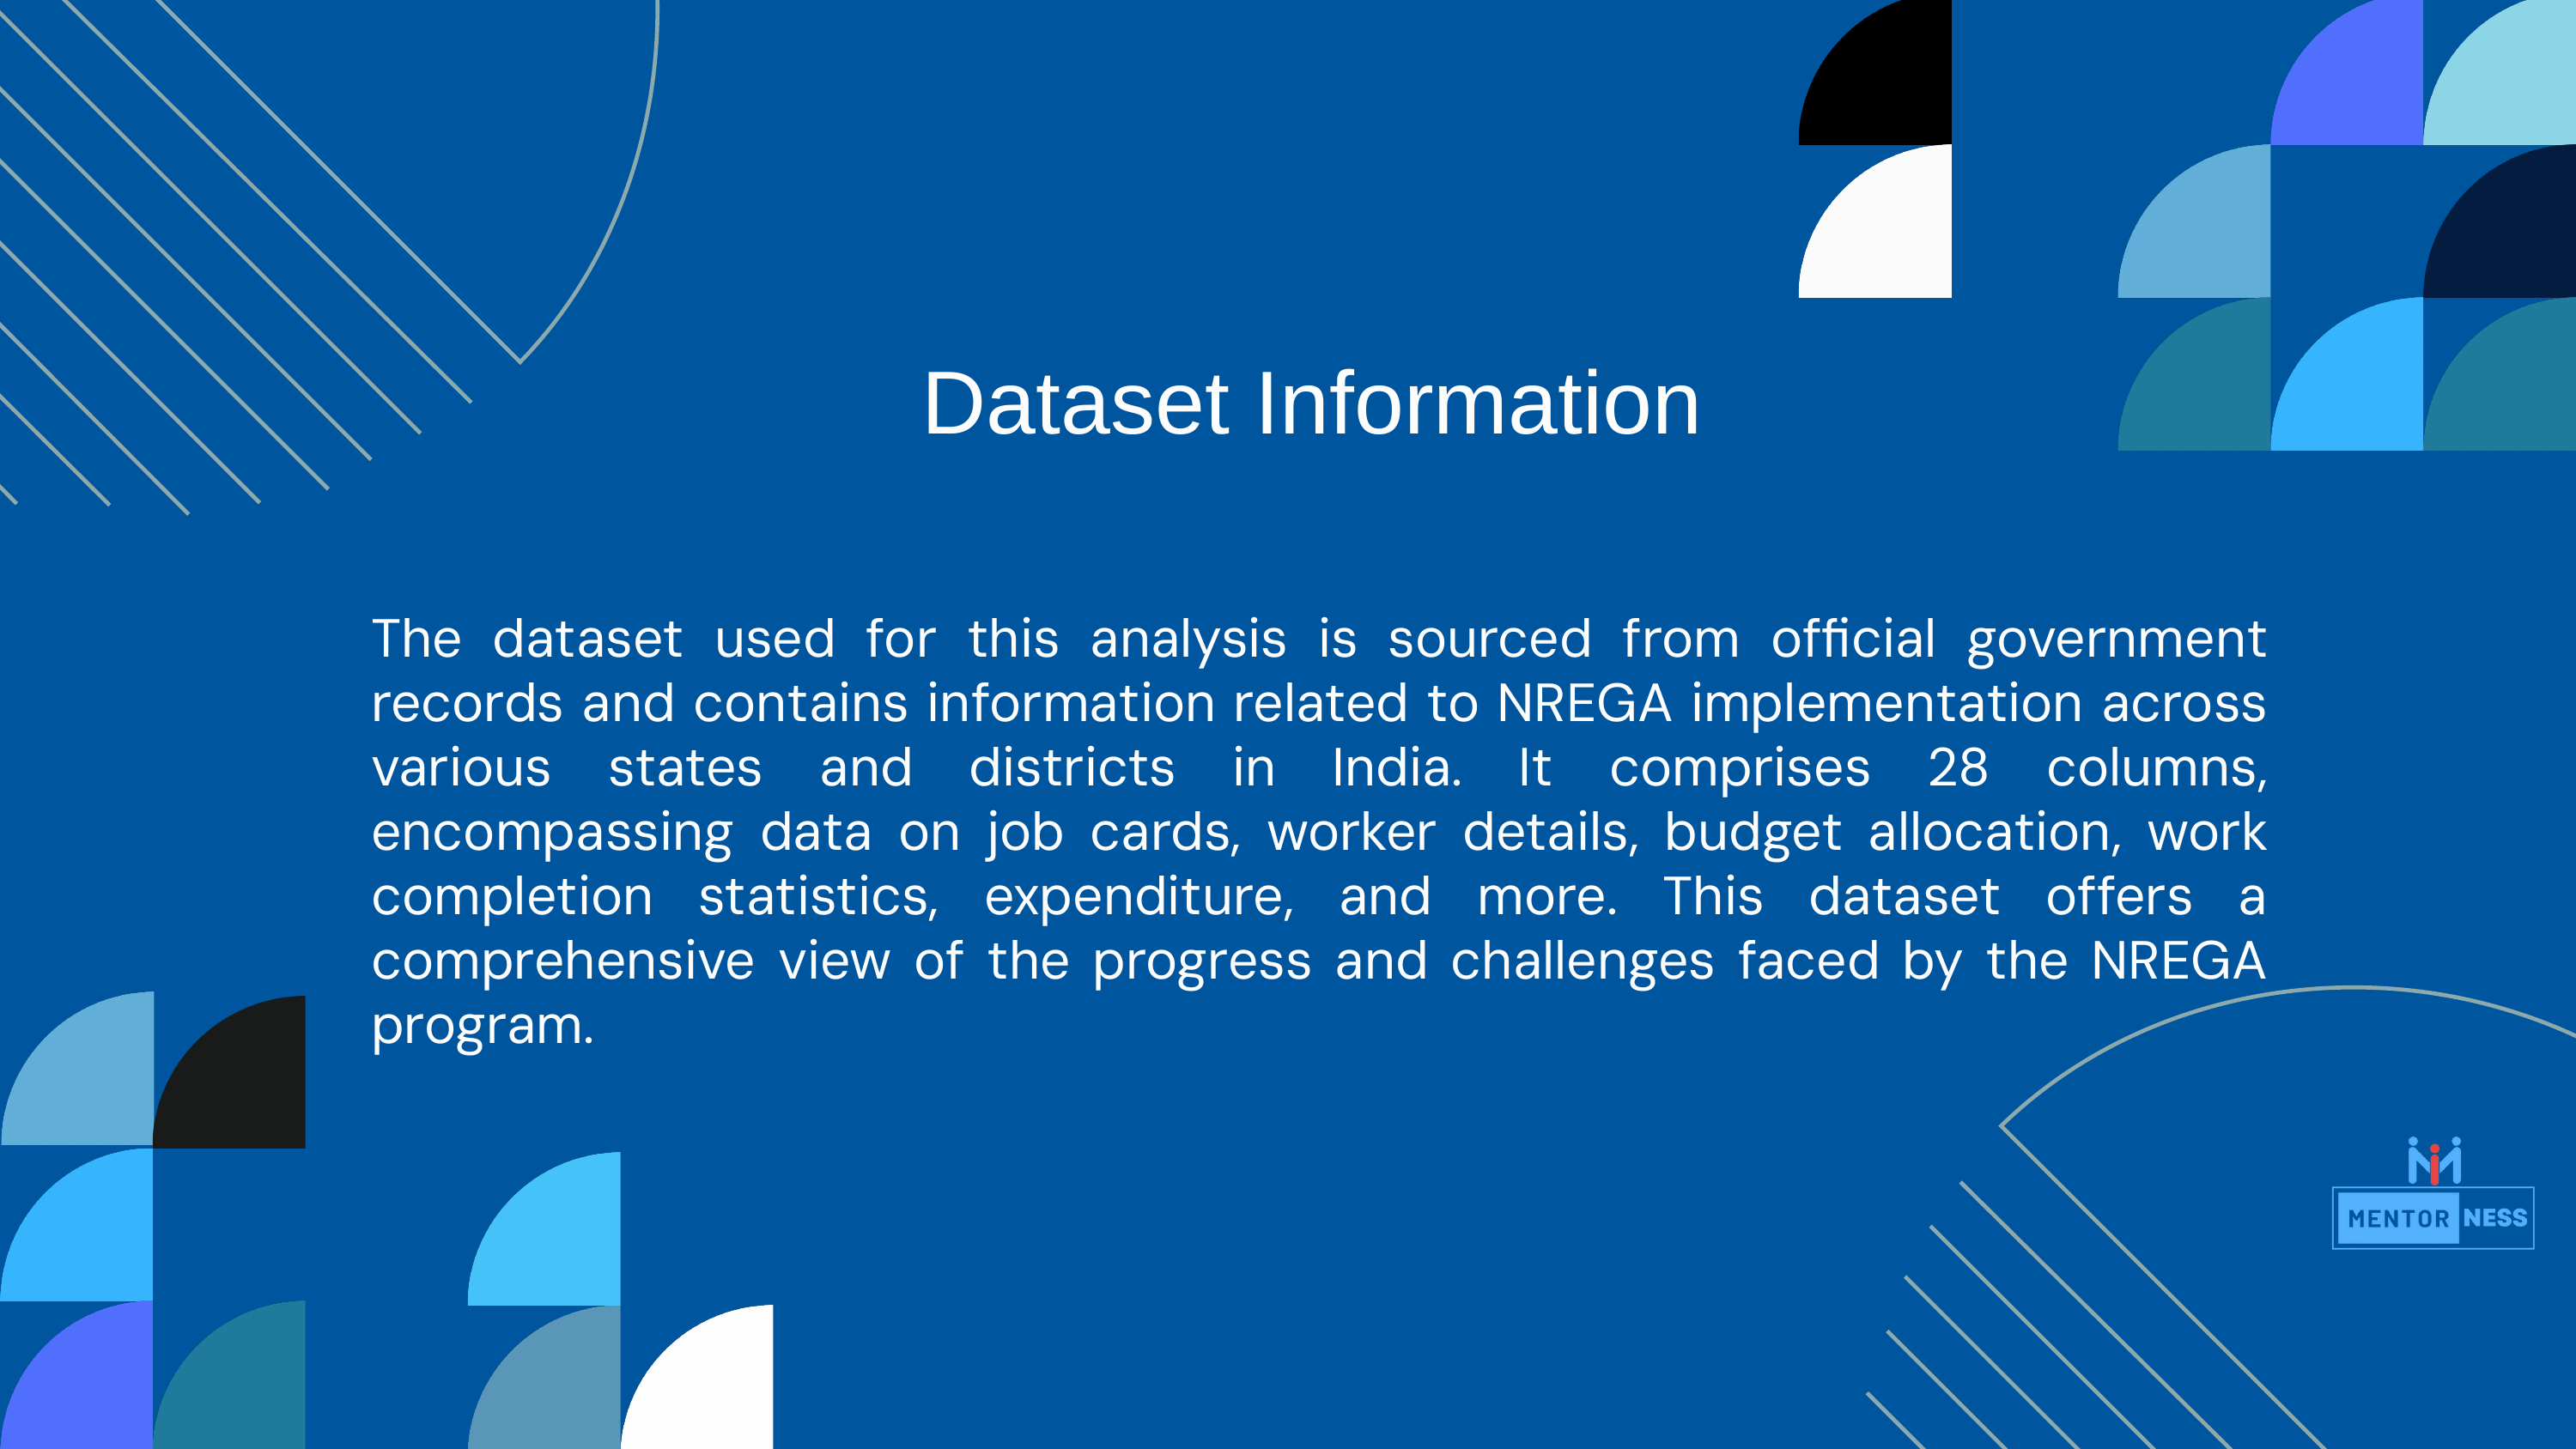

Dataset Information
The dataset used for this analysis is sourced from official government records and contains information related to NREGA implementation across various states and districts in India. It comprises 28 columns, encompassing data on job cards, worker details, budget allocation, work completion statistics, expenditure, and more. This dataset offers a comprehensive view of the progress and challenges faced by the NREGA program.